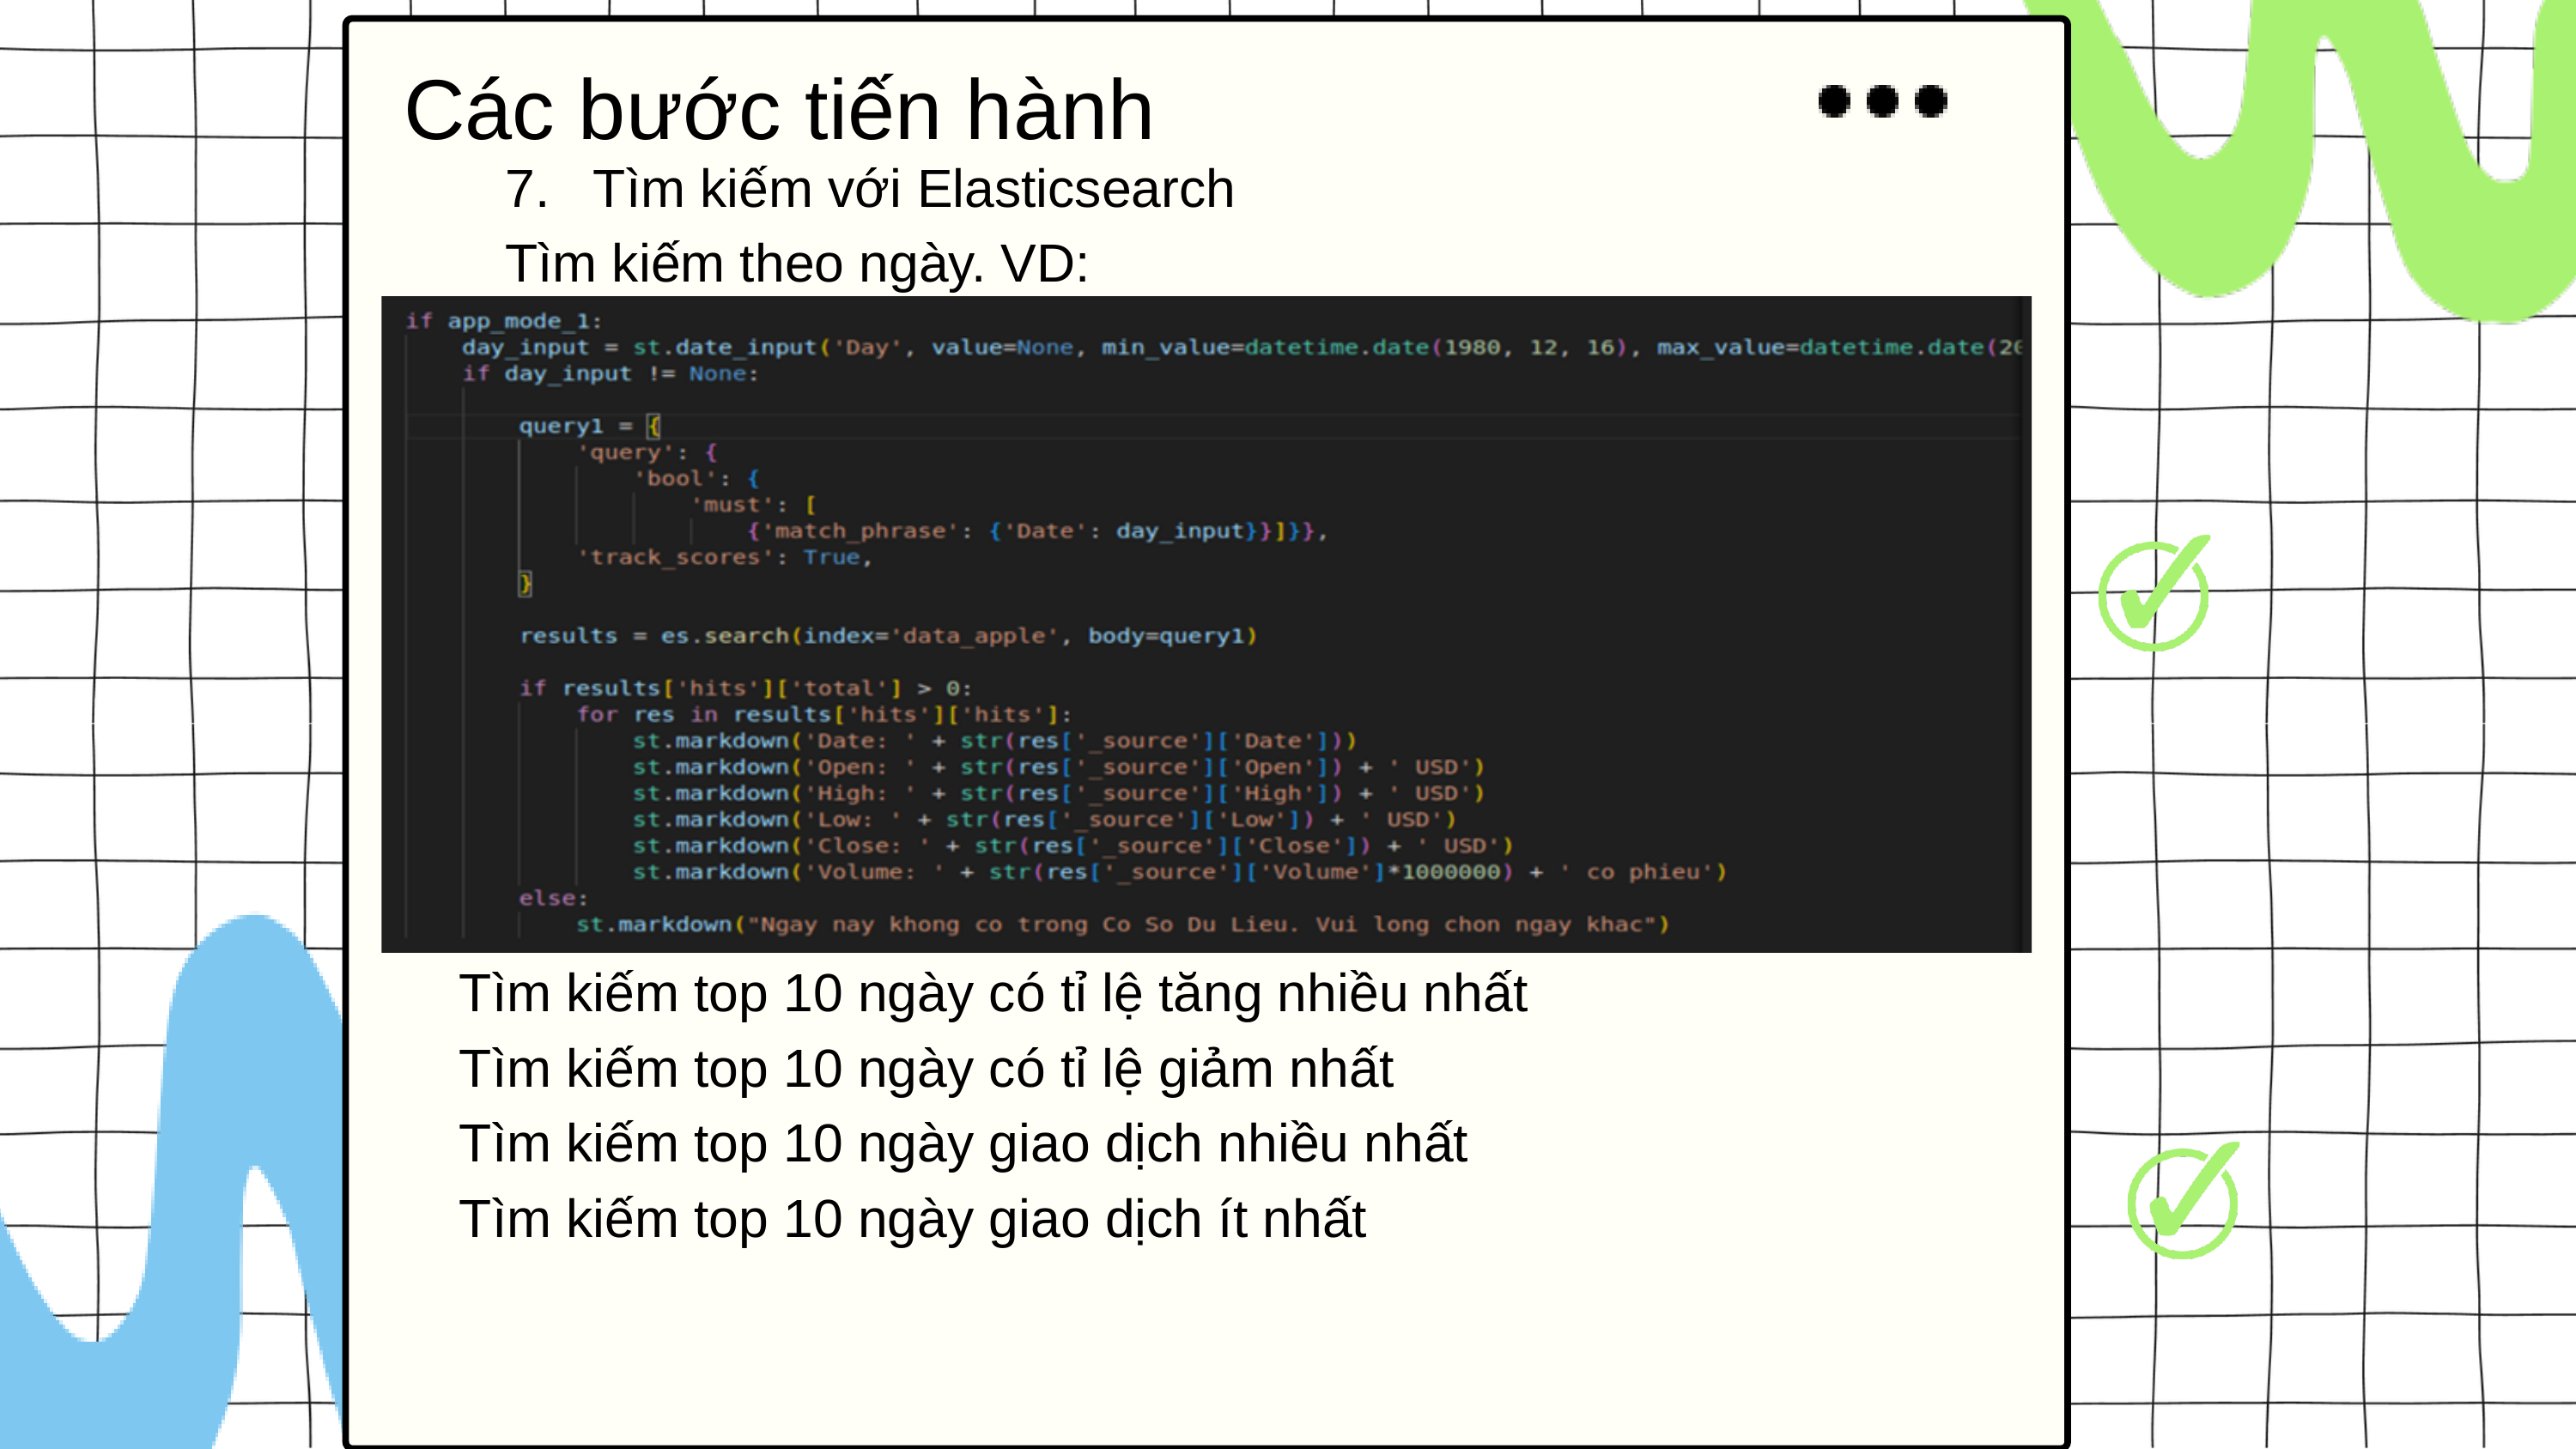

Các bước tiến hành

7.   Tìm kiếm với Elasticsearch
Tìm kiếm theo ngày. VD:

Tìm kiếm top 10 ngày có tỉ lệ tăng nhiều nhất
Tìm kiếm top 10 ngày có tỉ lệ giảm nhất
Tìm kiếm top 10 ngày giao dịch nhiều nhất
Tìm kiếm top 10 ngày giao dịch ít nhất